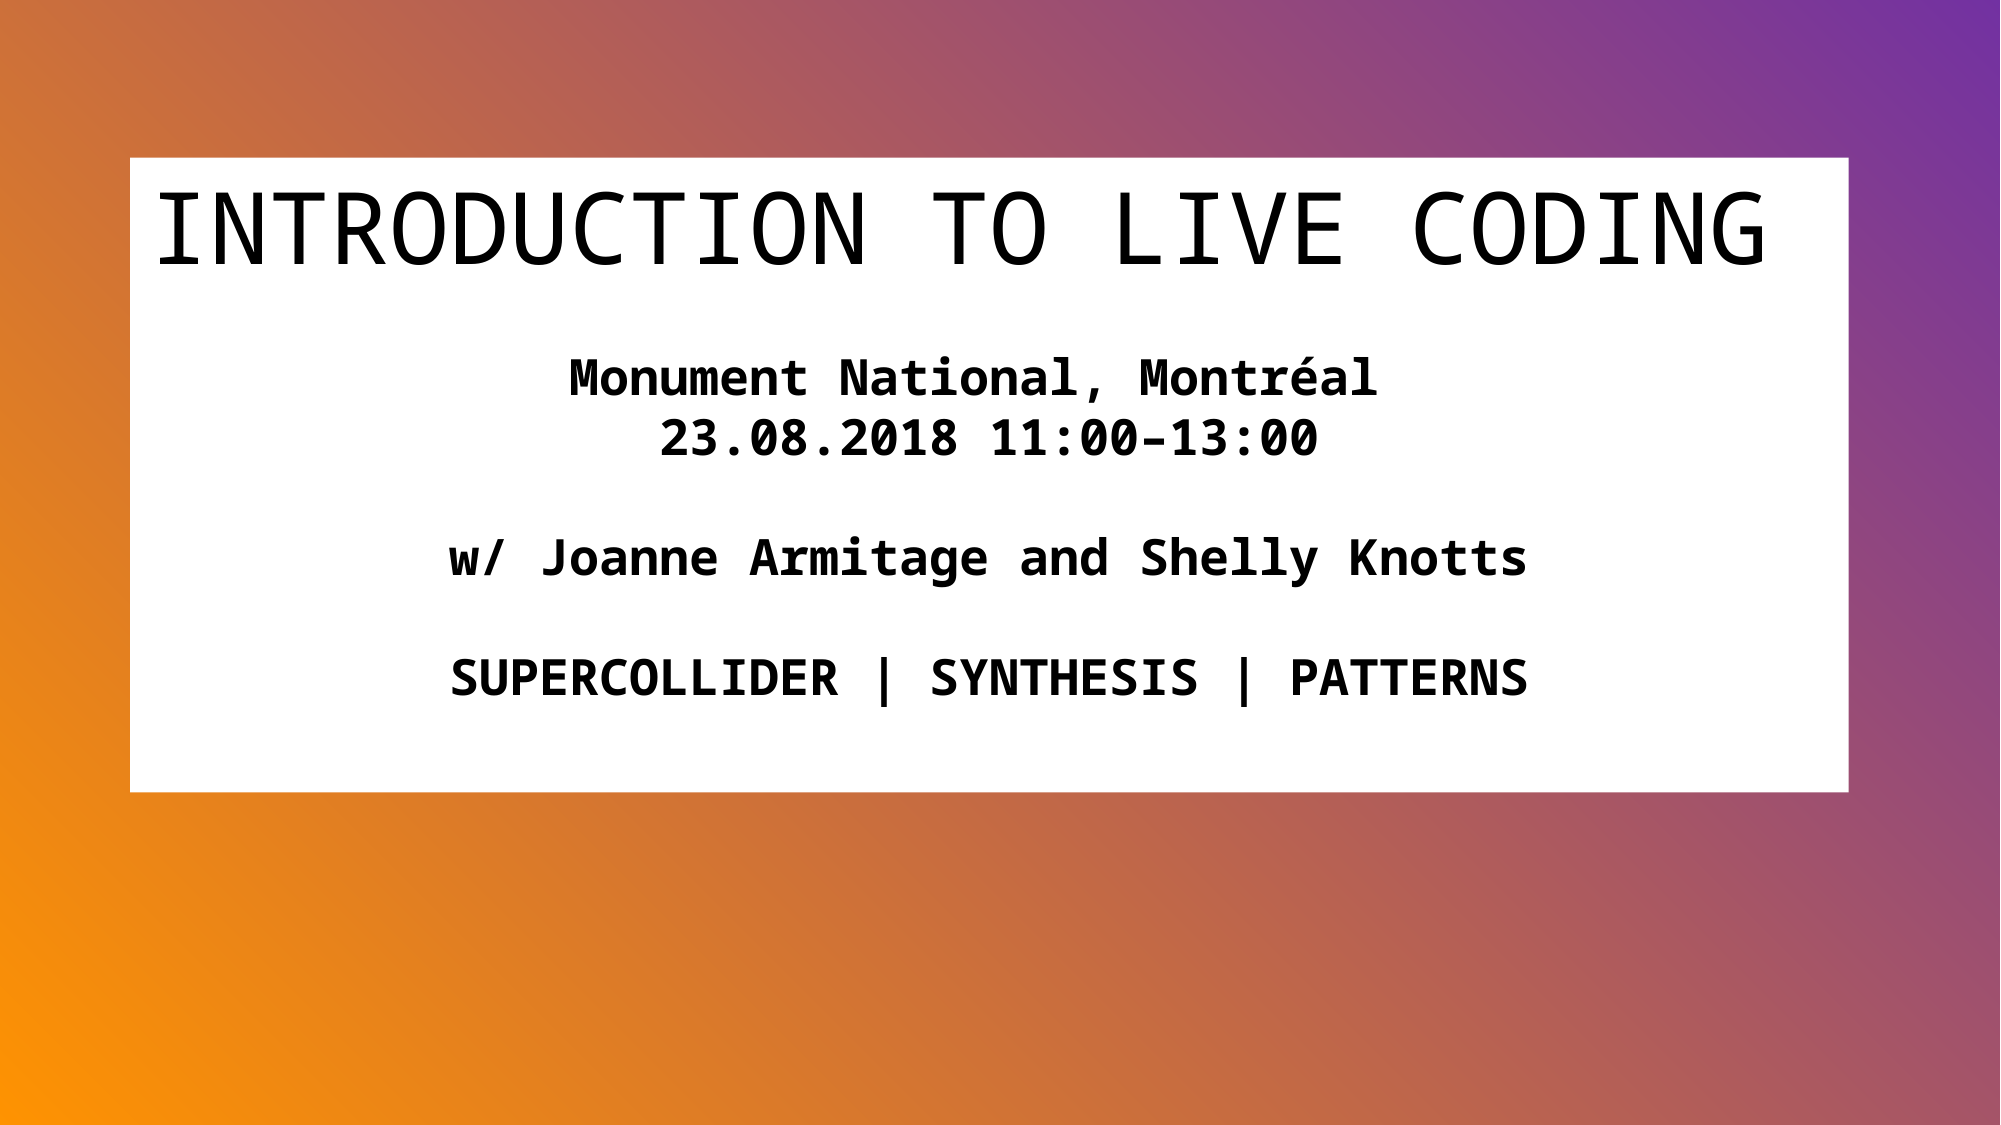

INTRODUCTION TO LIVE CODING

Monument National, Montréal
23.08.2018 11:00–13:00

w/ Joanne Armitage and Shelly Knotts

SUPERCOLLIDER | SYNTHESIS | PATTERNS